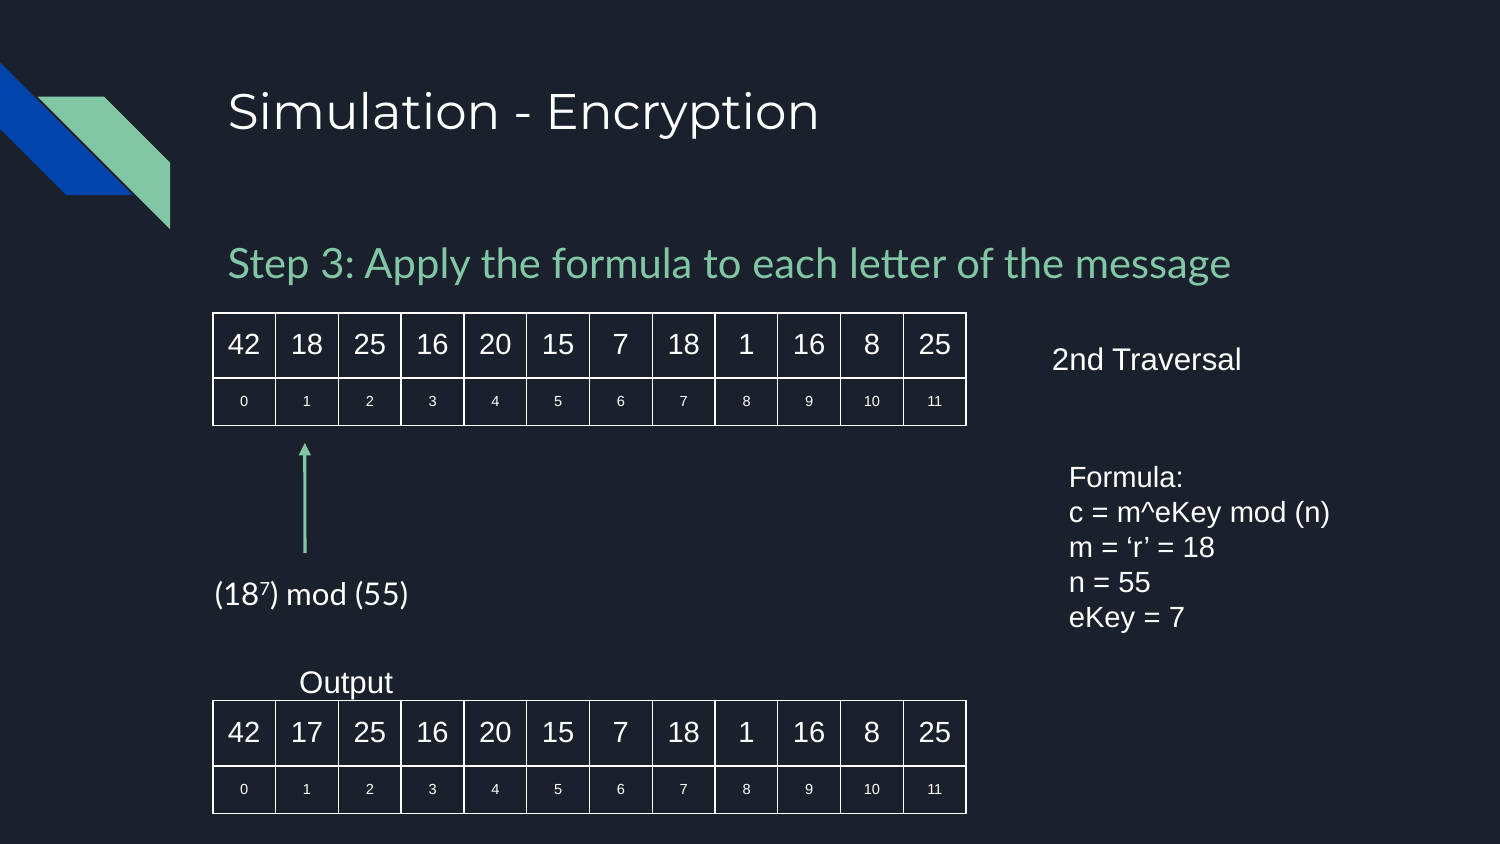

# Simulation - Encryption
Step 3: Apply the formula to each letter of the message
| 42 | 18 | 25 | 16 | 20 | 15 | 7 | 18 | 1 | 16 | 8 | 25 |
| --- | --- | --- | --- | --- | --- | --- | --- | --- | --- | --- | --- |
| 0 | 1 | 2 | 3 | 4 | 5 | 6 | 7 | 8 | 9 | 10 | 11 |
2nd Traversal
Formula:
c = m^eKey mod (n)
m = ‘r’ = 18
n = 55
eKey = 7
(187) mod (55)

Output
| 42 | 17 | 25 | 16 | 20 | 15 | 7 | 18 | 1 | 16 | 8 | 25 |
| --- | --- | --- | --- | --- | --- | --- | --- | --- | --- | --- | --- |
| 0 | 1 | 2 | 3 | 4 | 5 | 6 | 7 | 8 | 9 | 10 | 11 |